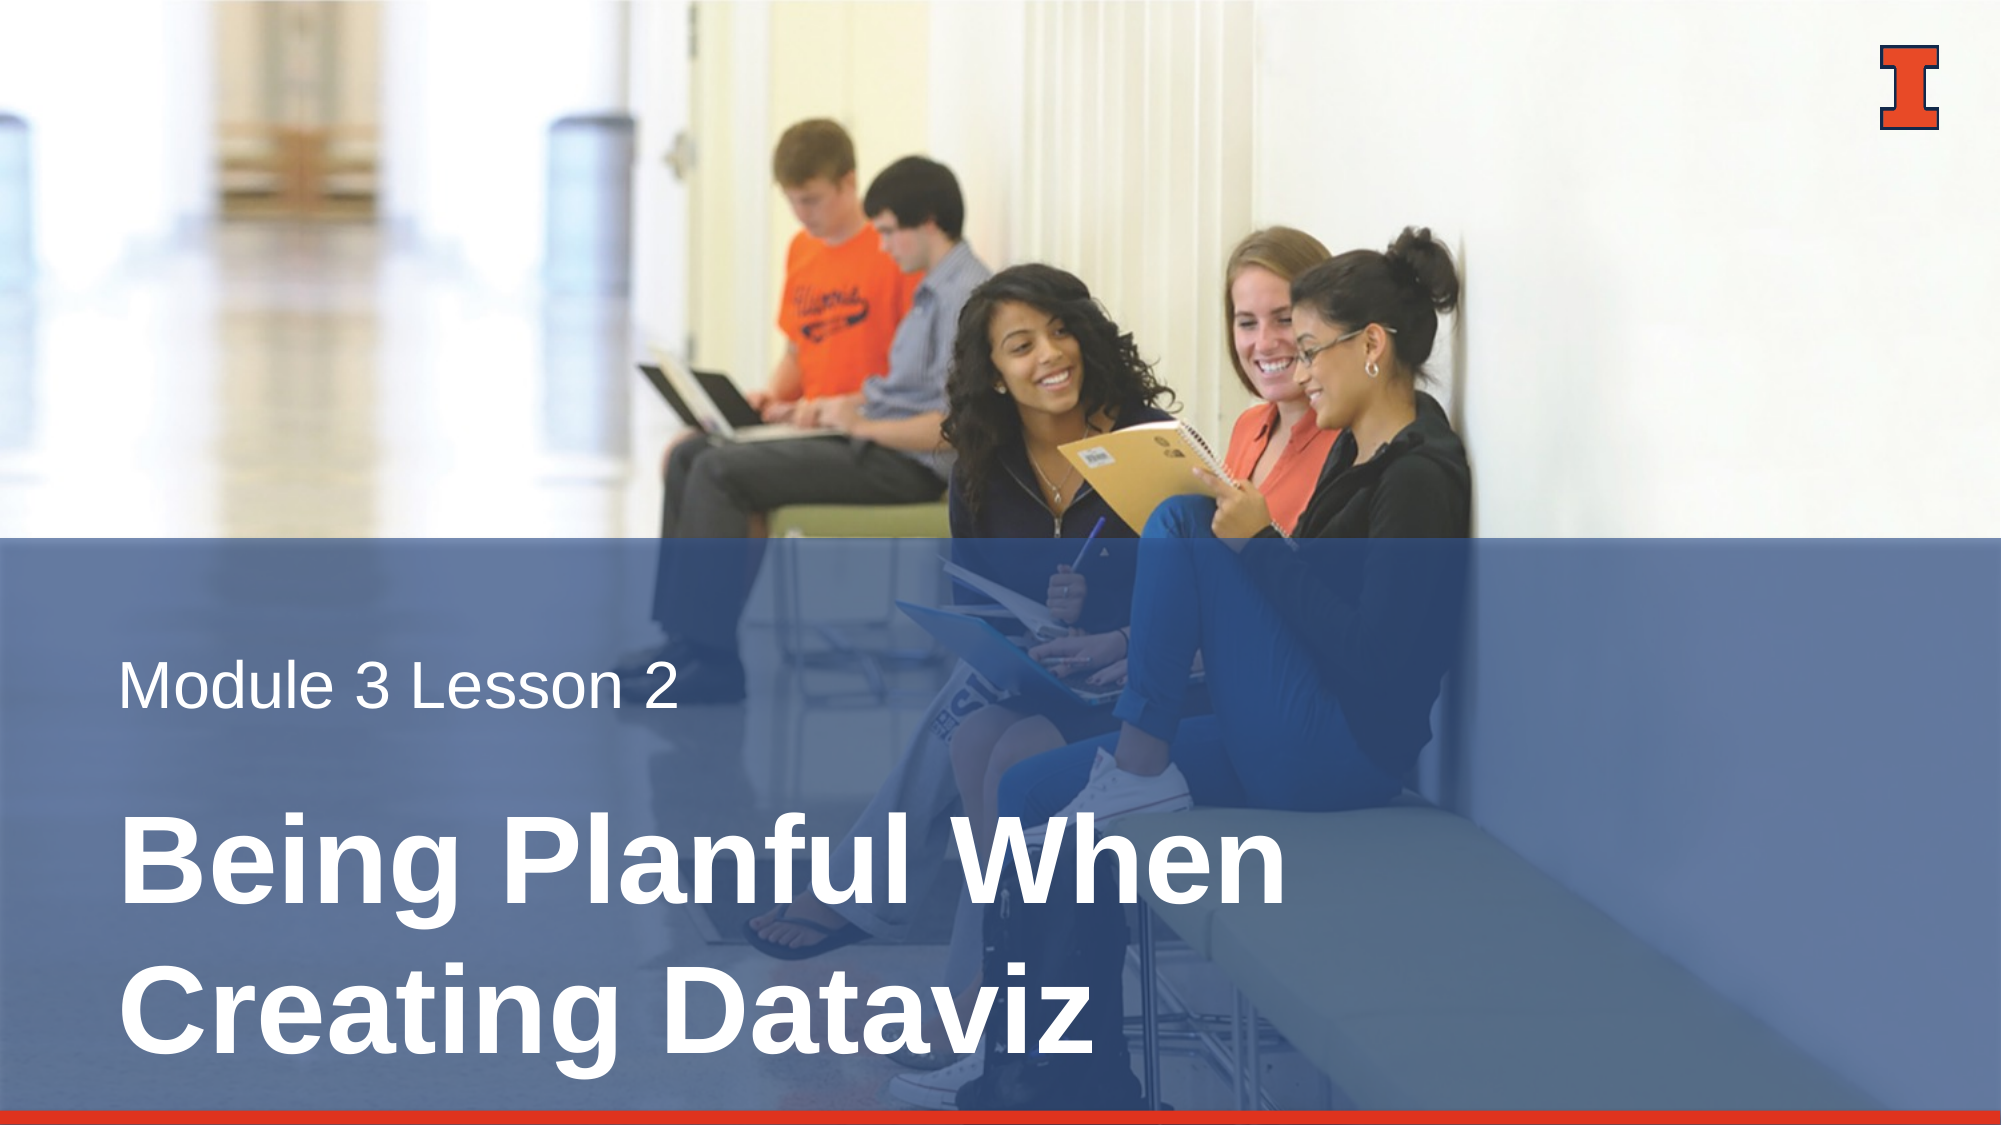

Module 3 Lesson 2
# Being Planful When Creating Dataviz